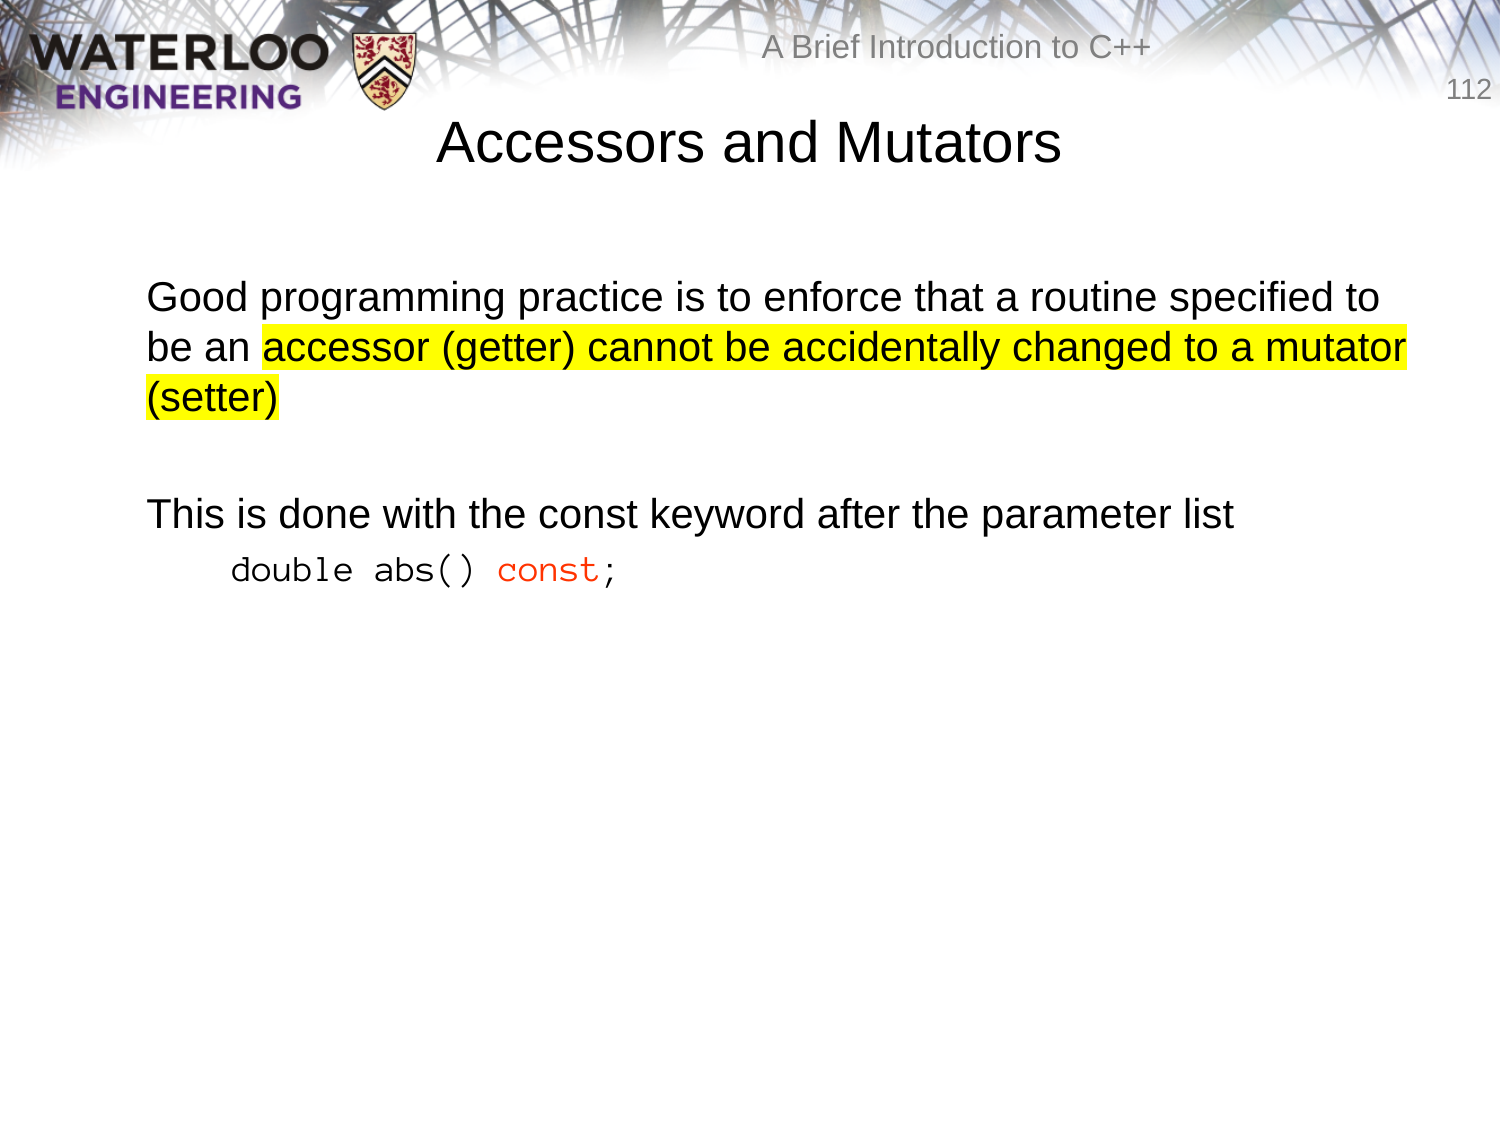

# Accessors and Mutators
	Good programming practice is to enforce that a routine specified to be an accessor (getter) cannot be accidentally changed to a mutator (setter)

	This is done with the const keyword after the parameter list
	 double abs() const;